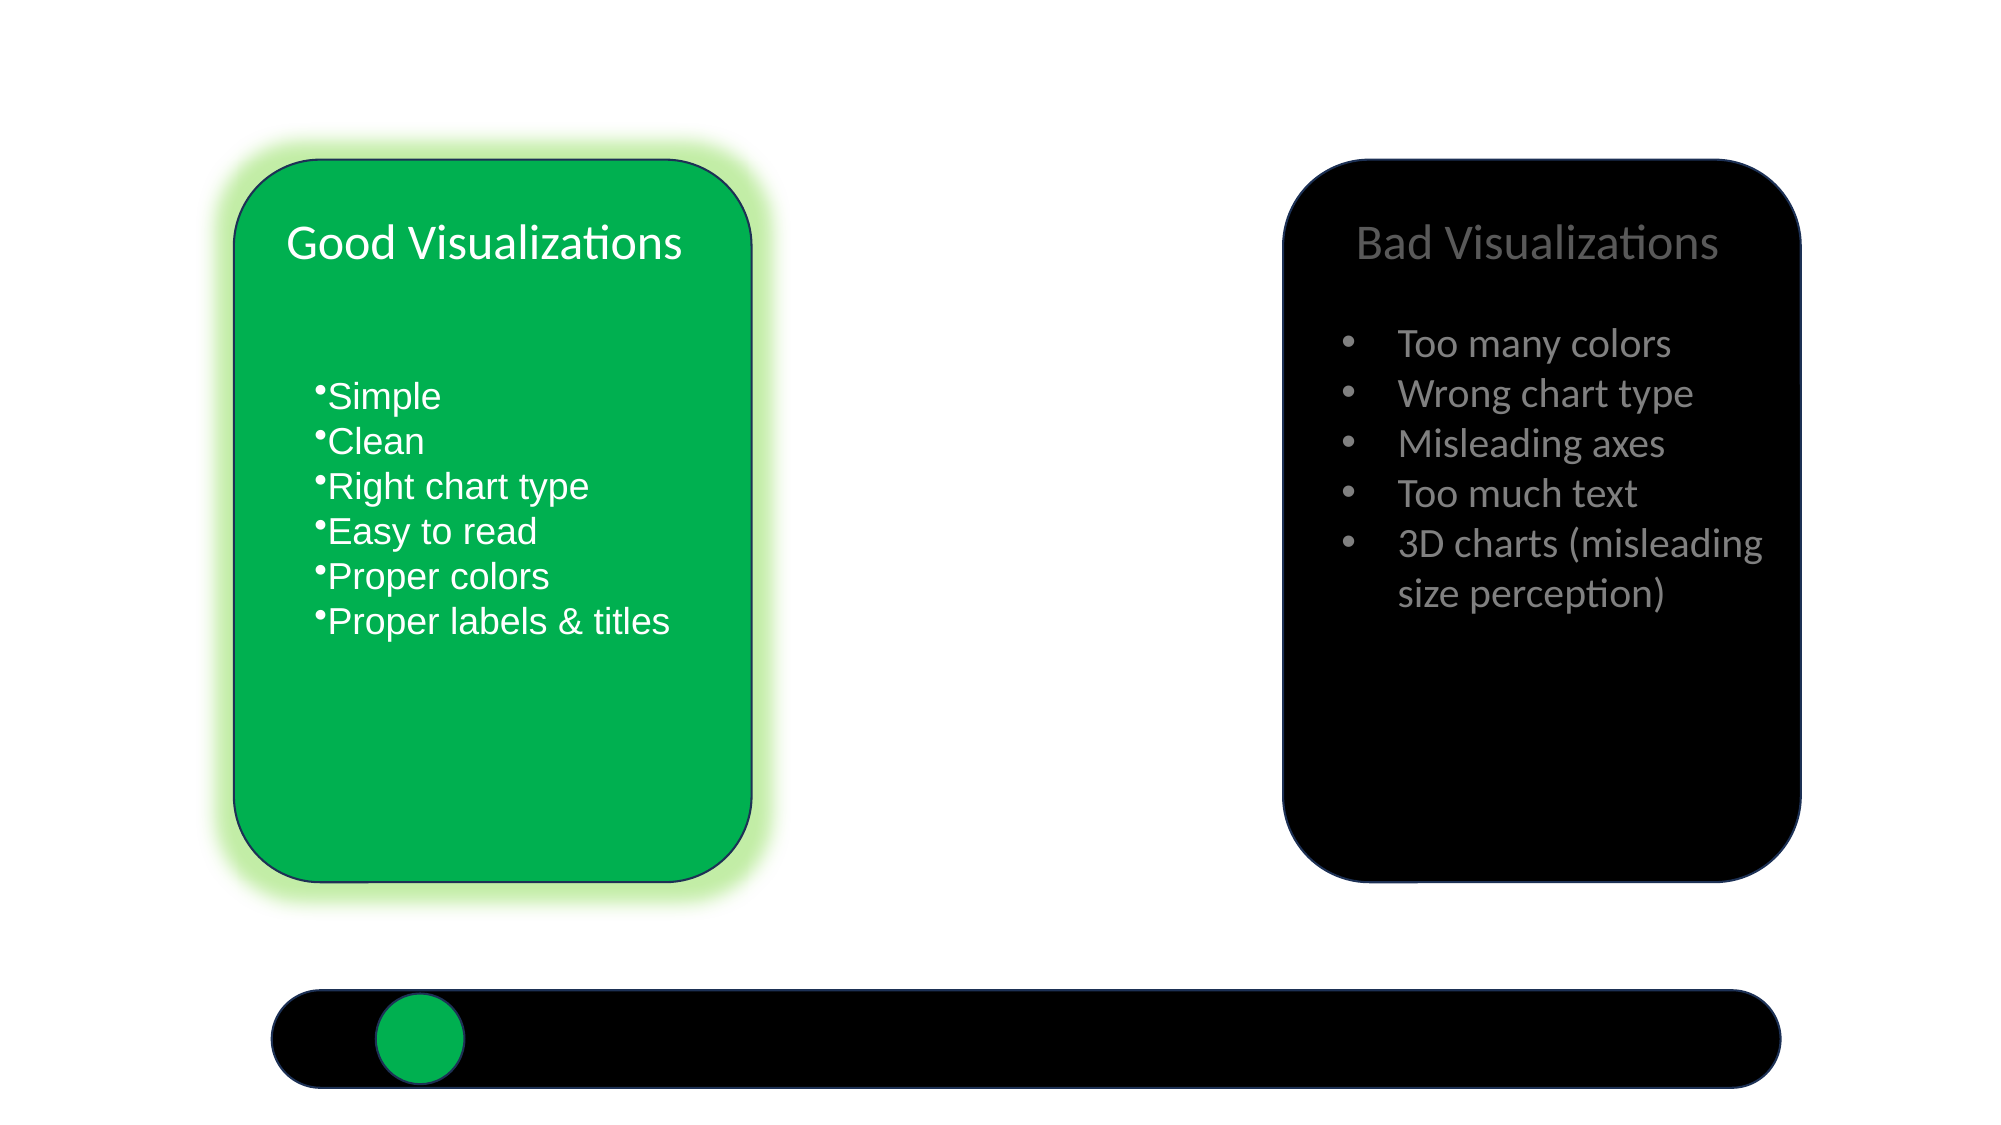

Bad Visualizations
Good Visualizations
Too many colors
Wrong chart type
Misleading axes
Too much text
3D charts (misleading size perception)
Simple
Clean
Right chart type
Easy to read
Proper colors
Proper labels & titles